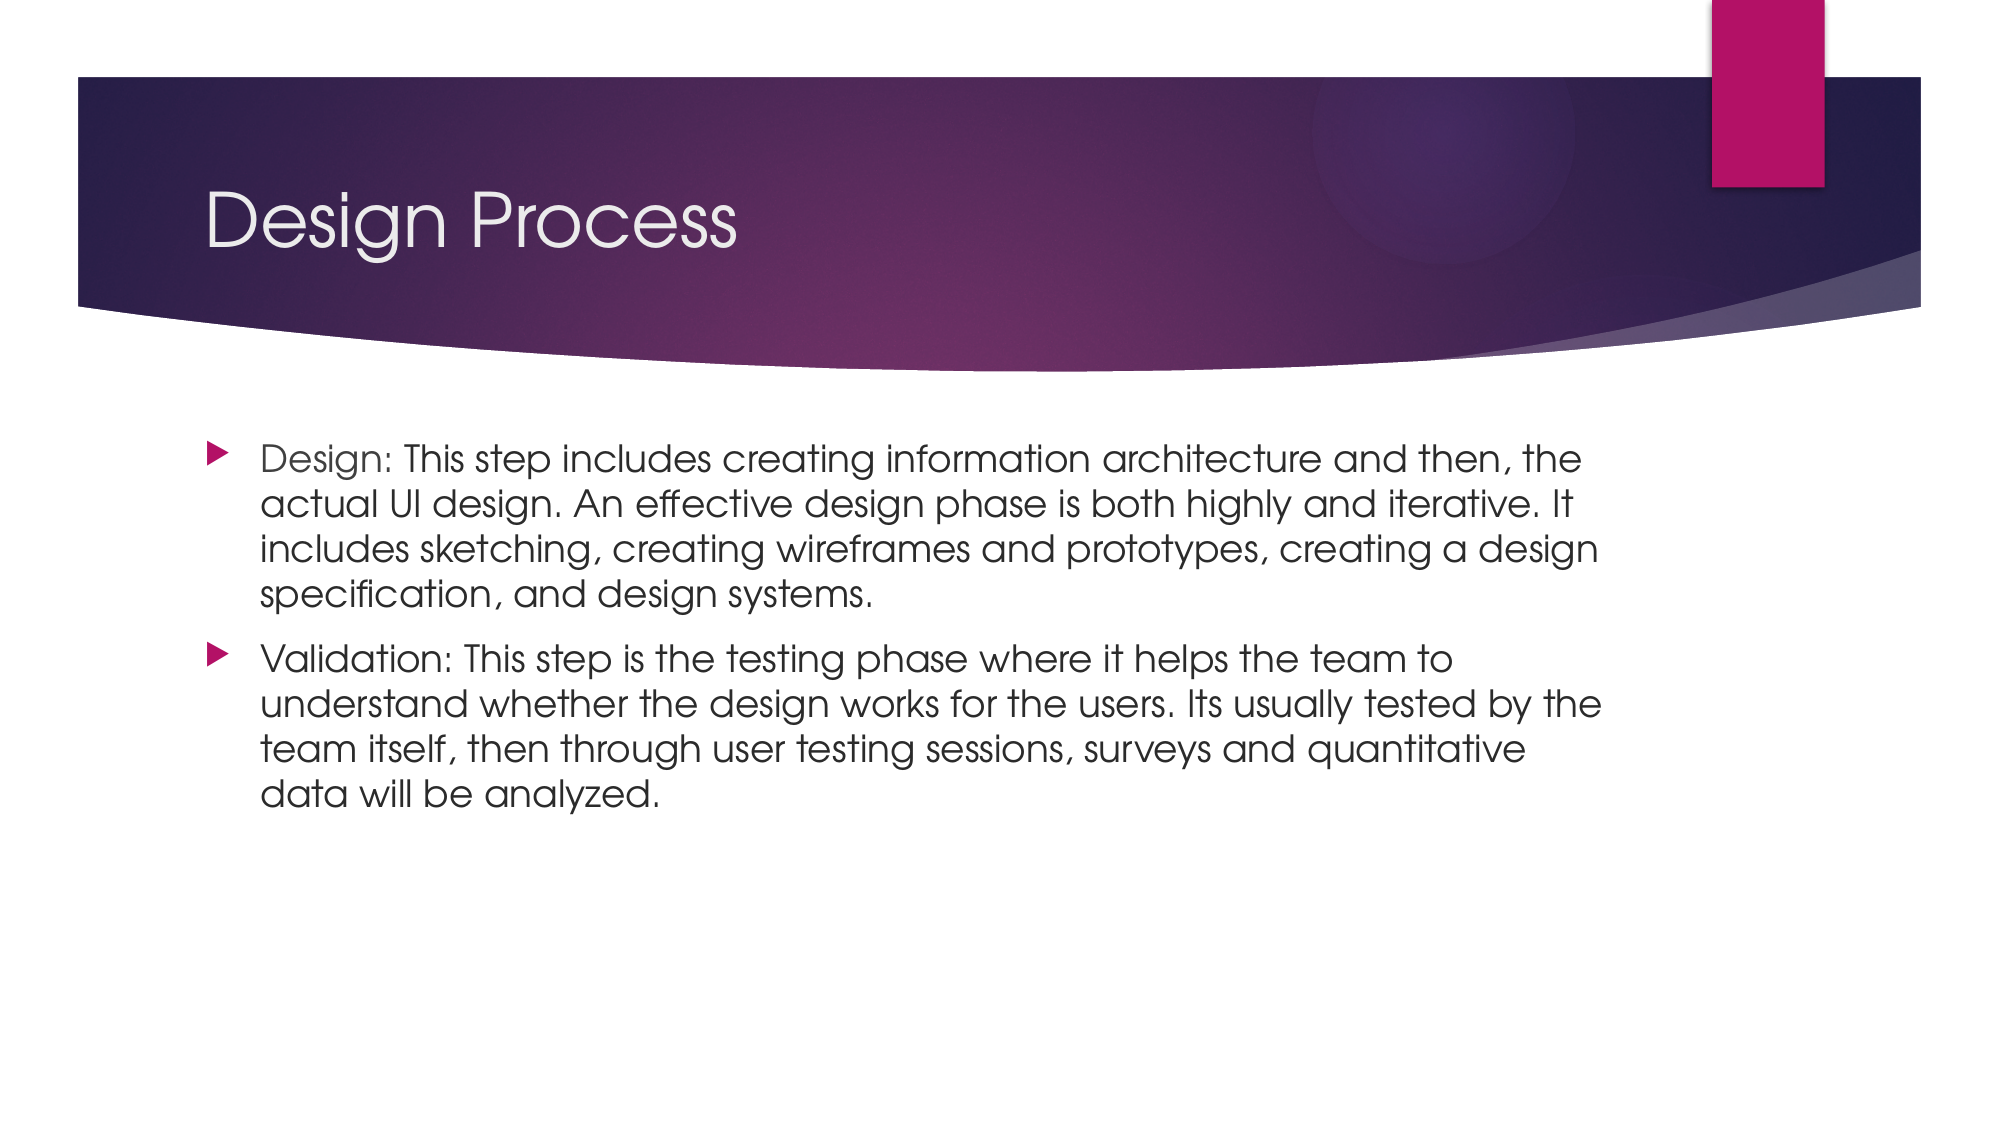

# Design Process
Design: This step includes creating information architecture and then, the actual UI design. An effective design phase is both highly and iterative. It includes sketching, creating wireframes and prototypes, creating a design specification, and design systems.
Validation: This step is the testing phase where it helps the team to understand whether the design works for the users. Its usually tested by the team itself, then through user testing sessions, surveys and quantitative data will be analyzed.